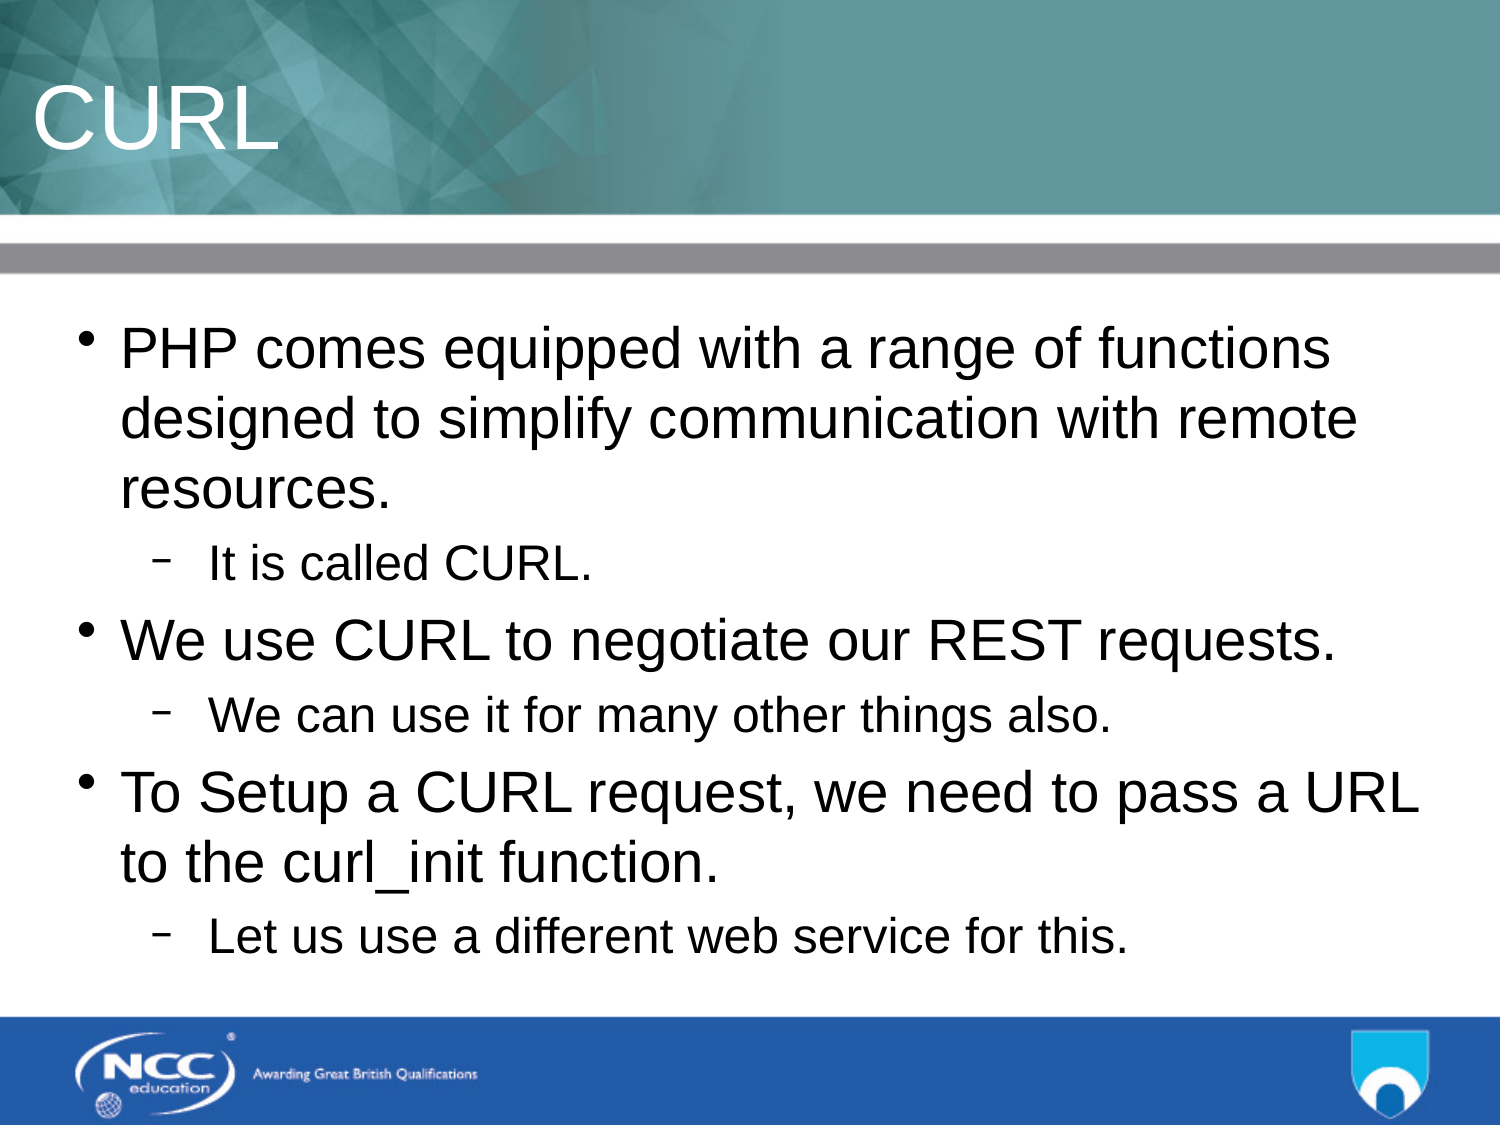

# CURL
PHP comes equipped with a range of functions designed to simplify communication with remote resources.
It is called CURL.
We use CURL to negotiate our REST requests.
We can use it for many other things also.
To Setup a CURL request, we need to pass a URL to the curl_init function.
Let us use a different web service for this.